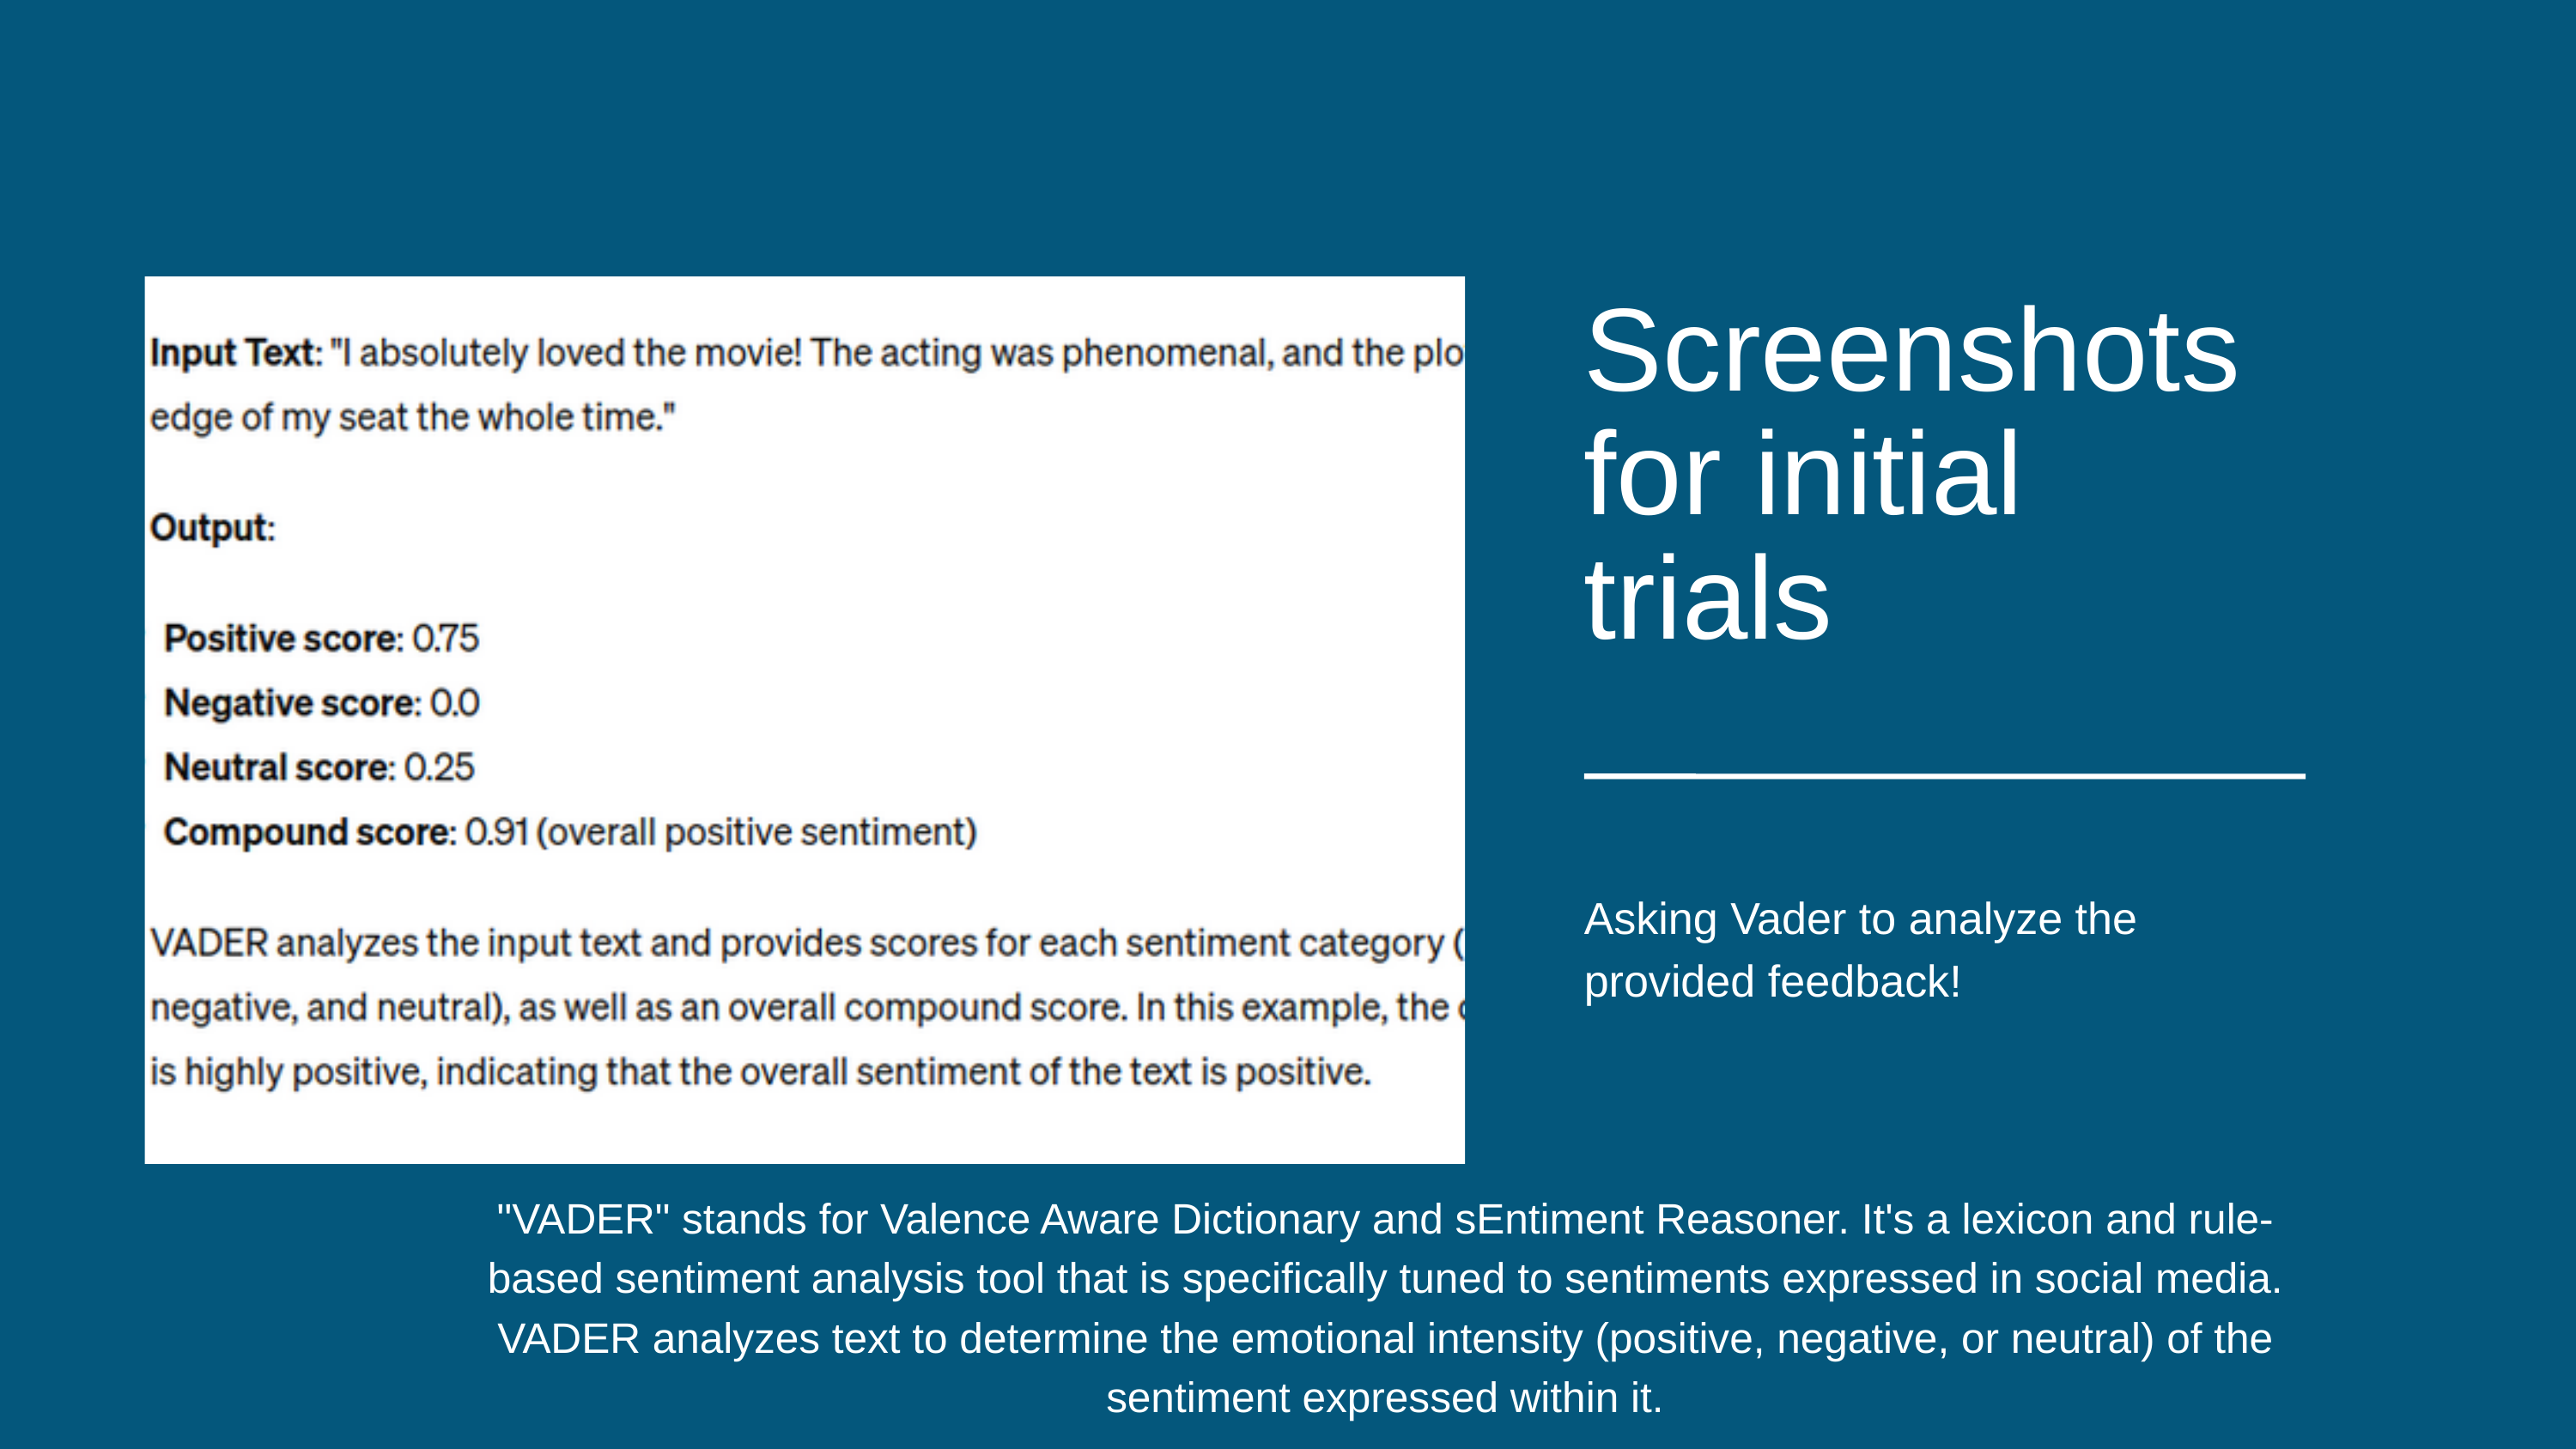

Screenshots for initial trials

Asking Vader to analyze the provided feedback!
"VADER" stands for Valence Aware Dictionary and sEntiment Reasoner. It's a lexicon and rule-based sentiment analysis tool that is specifically tuned to sentiments expressed in social media. VADER analyzes text to determine the emotional intensity (positive, negative, or neutral) of the sentiment expressed within it.